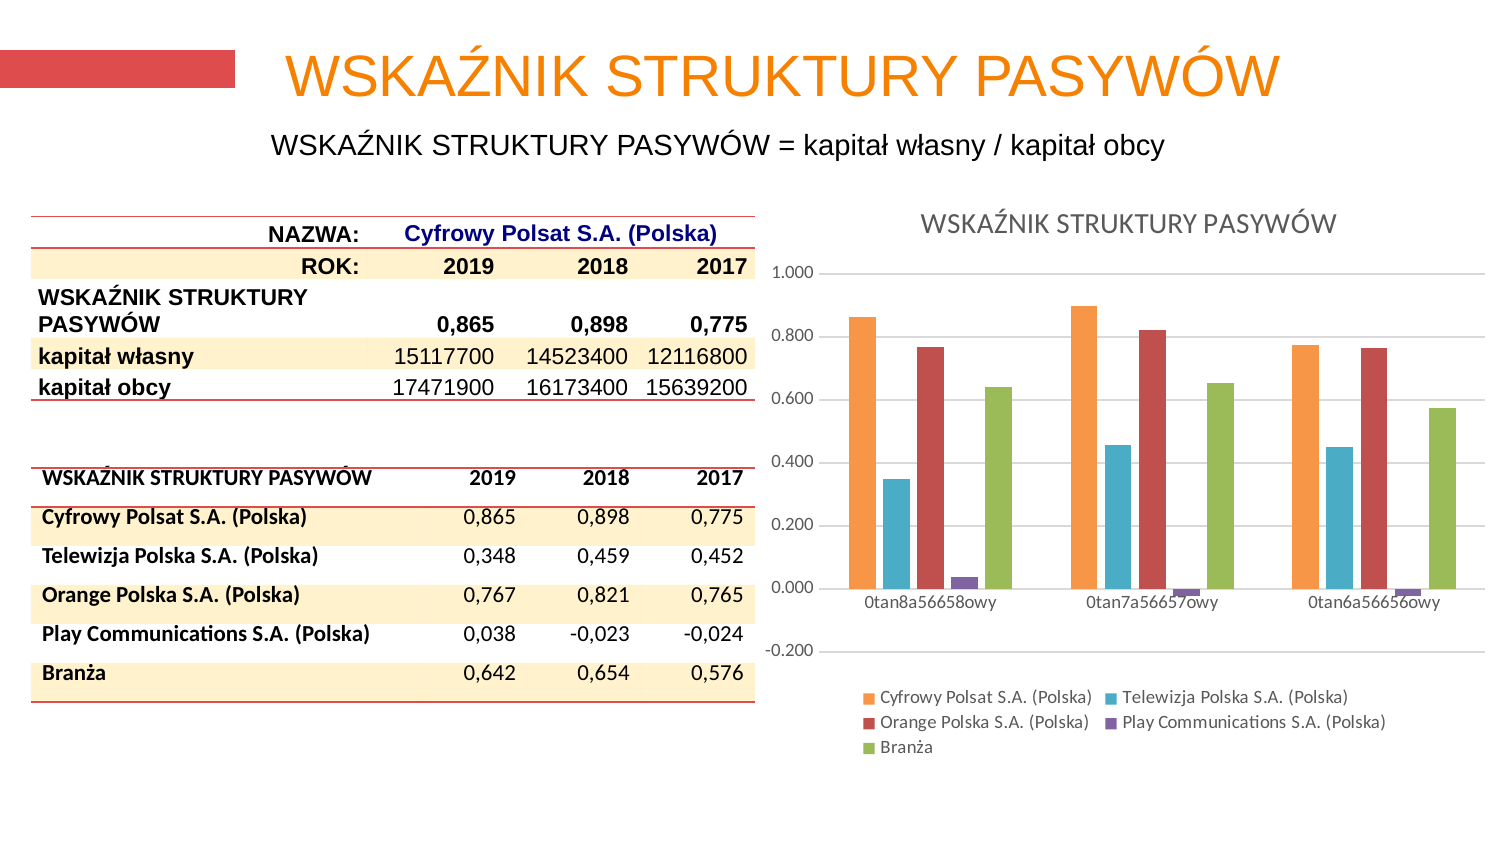

# WSKAŹNIK STRUKTURY PASYWÓW
WSKAŹNIK STRUKTURY PASYWÓW = kapitał własny / kapitał obcy

### Chart: WSKAŹNIK STRUKTURY PASYWÓW

| Category | Cyfrowy Polsat S.A. (Polska) | Telewizja Polska S.A. (Polska) | Orange Polska S.A. (Polska) | Play Communications S.A. (Polska) | Branża |
|---|---|---|---|---|---|
| 2019 | 0.8652579284451033 | 0.34821694195235625 | 0.7673540516990996 | 0.037558786864250626 | 0.6415737449434027 |
| 2018 | 0.8979806348696007 | 0.45873955767805513 | 0.8213448006254886 | -0.02299463965226309 | 0.6535825933277869 |
| 2017 | 0.7747710880351936 | 0.4518492523696183 | 0.7647556752597153 | -0.02350615046218586 | 0.5763293821478261 |
| NAZWA: | Cyfrowy Polsat S.A. (Polska) |  |  |
| --- | --- | --- | --- |
| ROK: | 2019 | 2018 | 2017 |
| WSKAŹNIK STRUKTURY PASYWÓW | 0,865 | 0,898 | 0,775 |
| kapitał własny | 15117700 | 14523400 | 12116800 |
| kapitał obcy | 17471900 | 16173400 | 15639200 |
| WSKAŹNIK STRUKTURY PASYWÓW | 2019 | 2018 | 2017 |
| --- | --- | --- | --- |
| Cyfrowy Polsat S.A. (Polska) | 0,865 | 0,898 | 0,775 |
| Telewizja Polska S.A. (Polska) | 0,348 | 0,459 | 0,452 |
| Orange Polska S.A. (Polska) | 0,767 | 0,821 | 0,765 |
| Play Communications S.A. (Polska) | 0,038 | -0,023 | -0,024 |
| Branża | 0,642 | 0,654 | 0,576 |